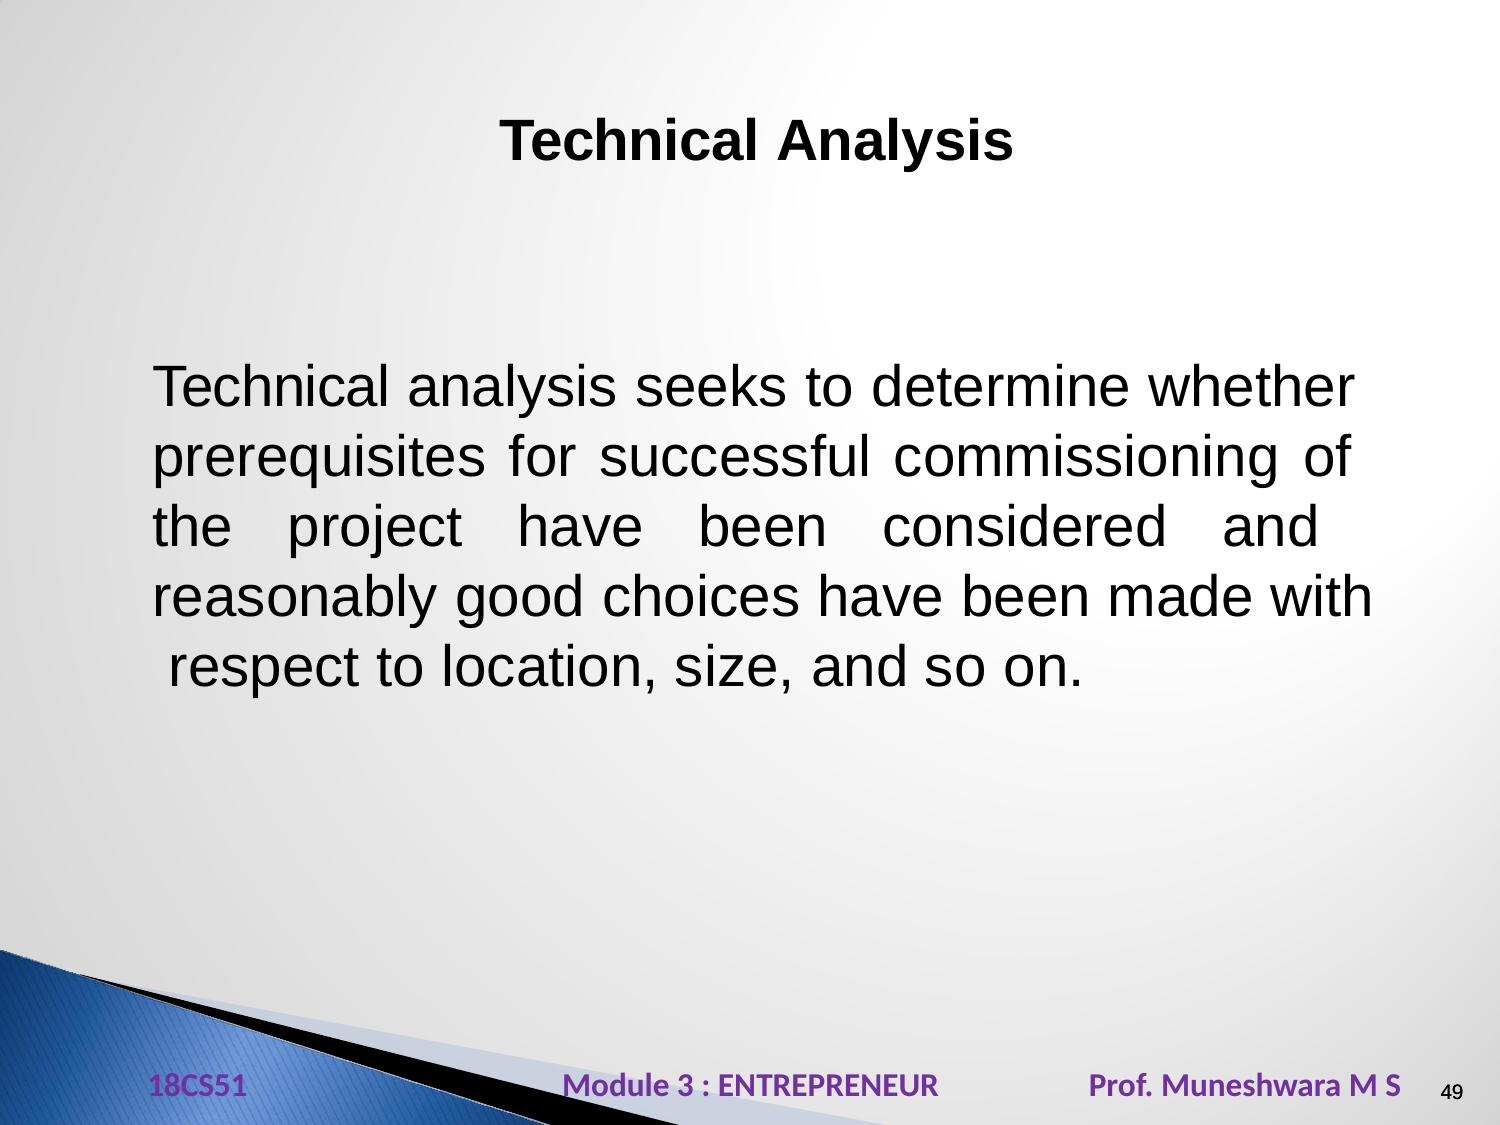

# Technical Analysis
Technical analysis seeks to determine whether  prerequisites for successful commissioning of  the project have been considered and  reasonably good choices have been made with  respect to location, size, and so on.
18CS51                                          Module 3 : ENTREPRENEUR                    Prof. Muneshwara M S
49
49